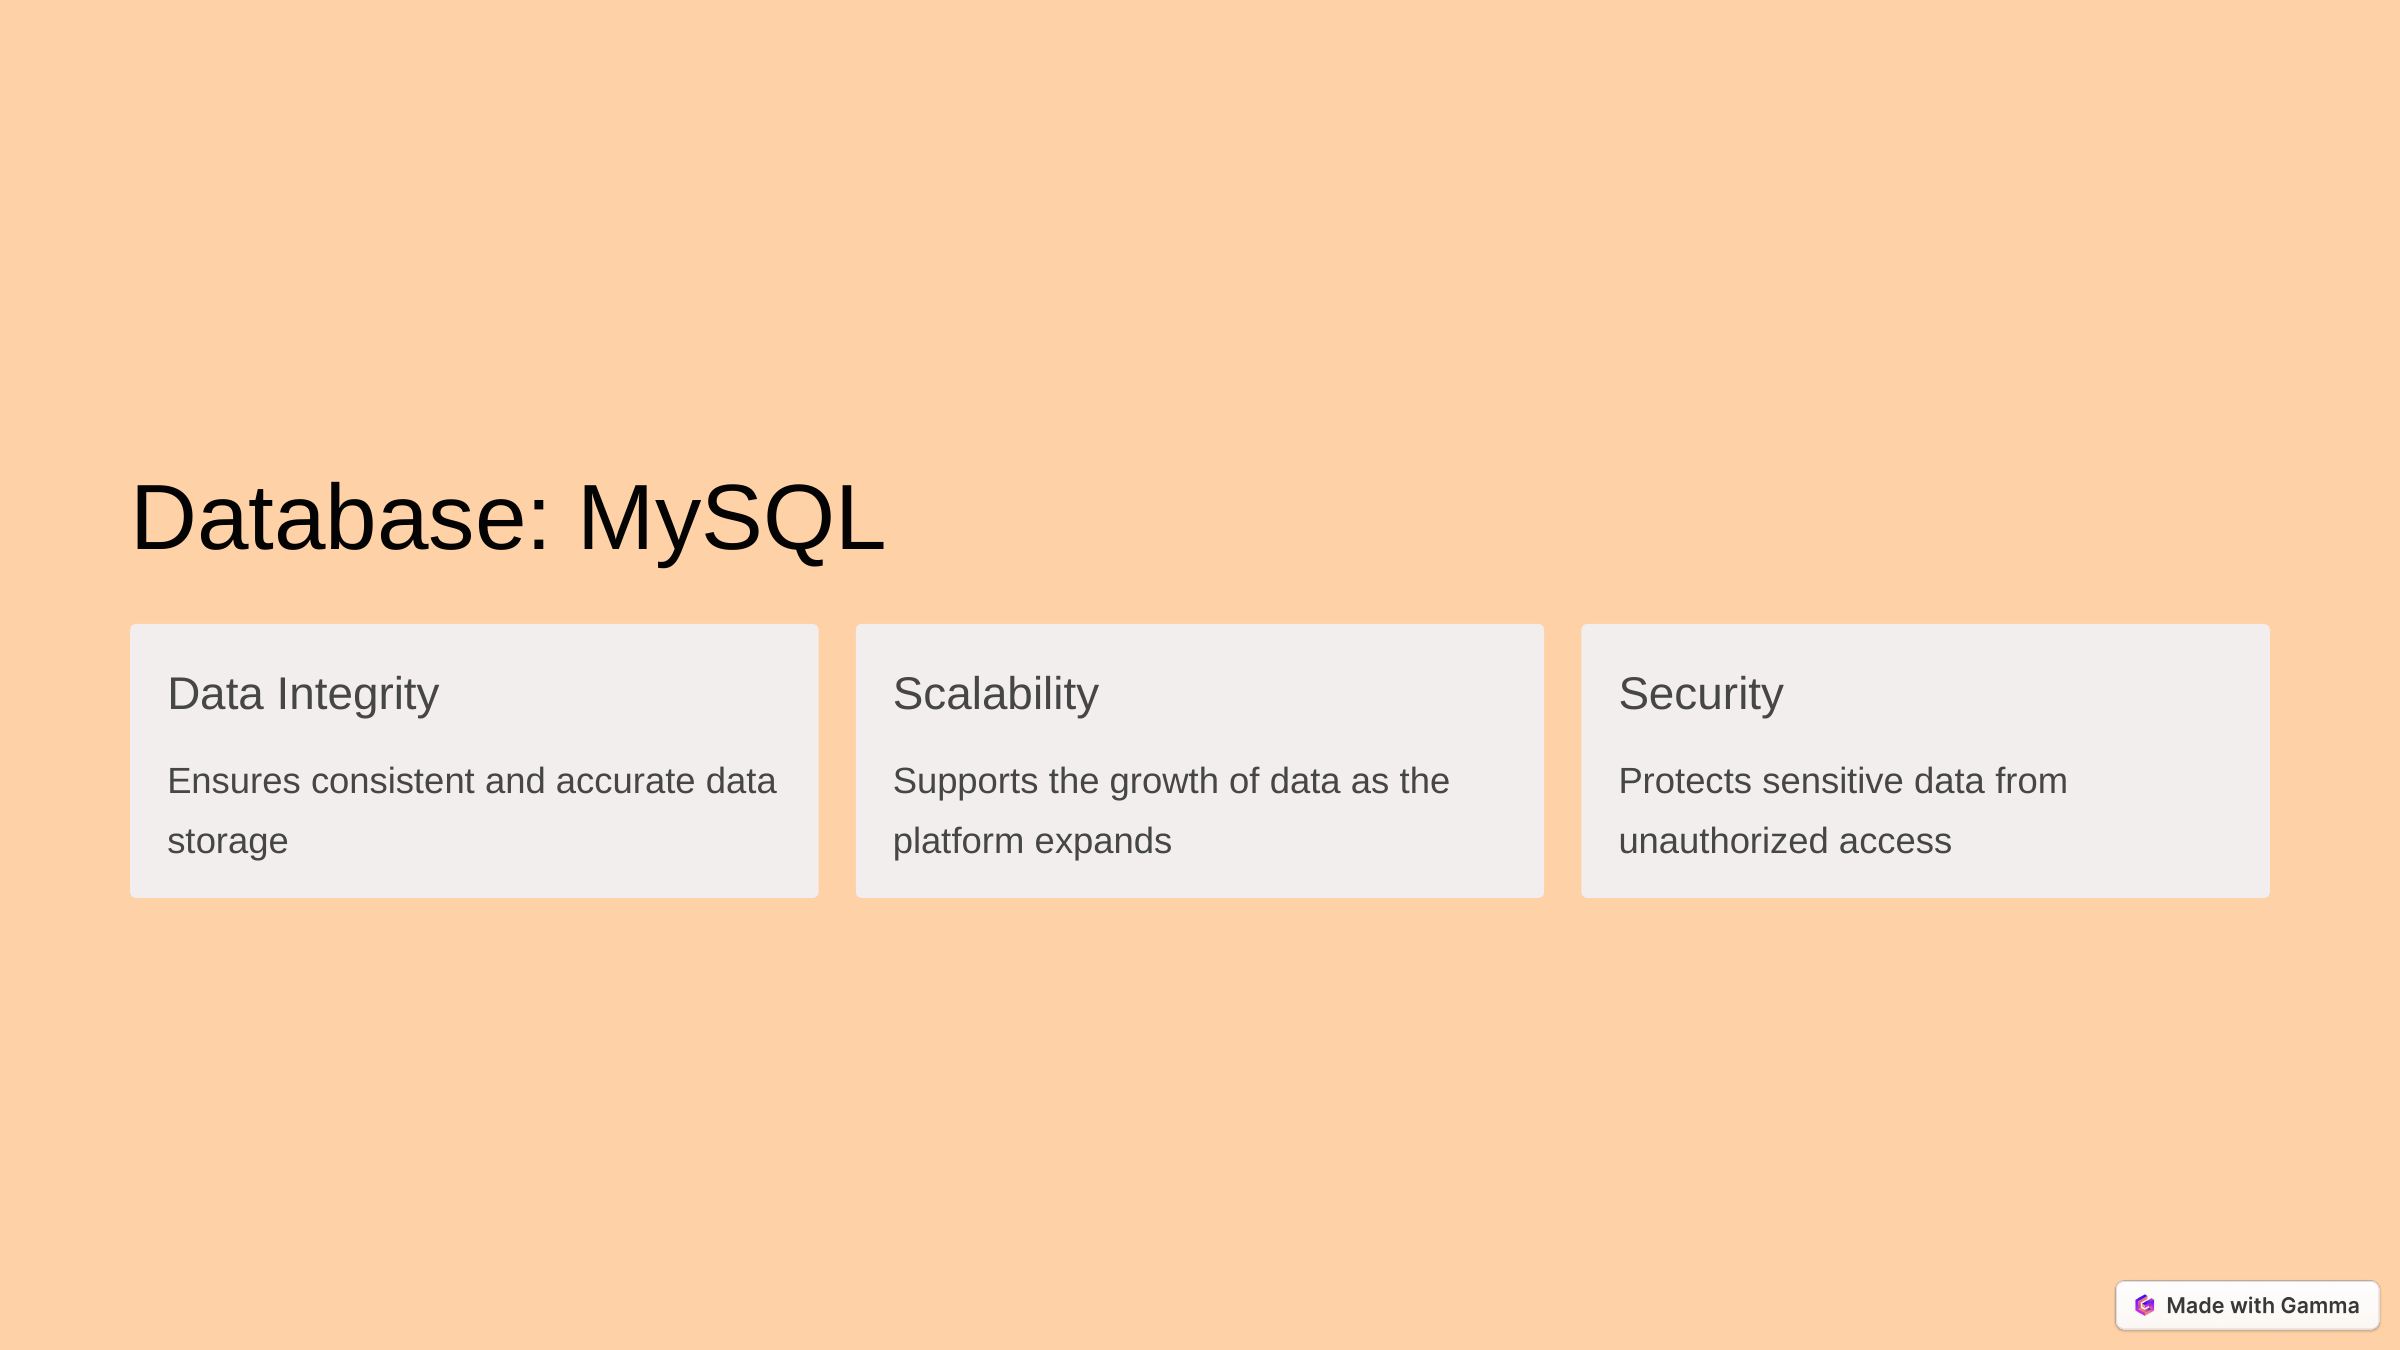

Database: MySQL

Data Integrity
Scalability
Security
Ensures consistent and accurate data storage
Supports the growth of data as the platform expands
Protects sensitive data from unauthorized access